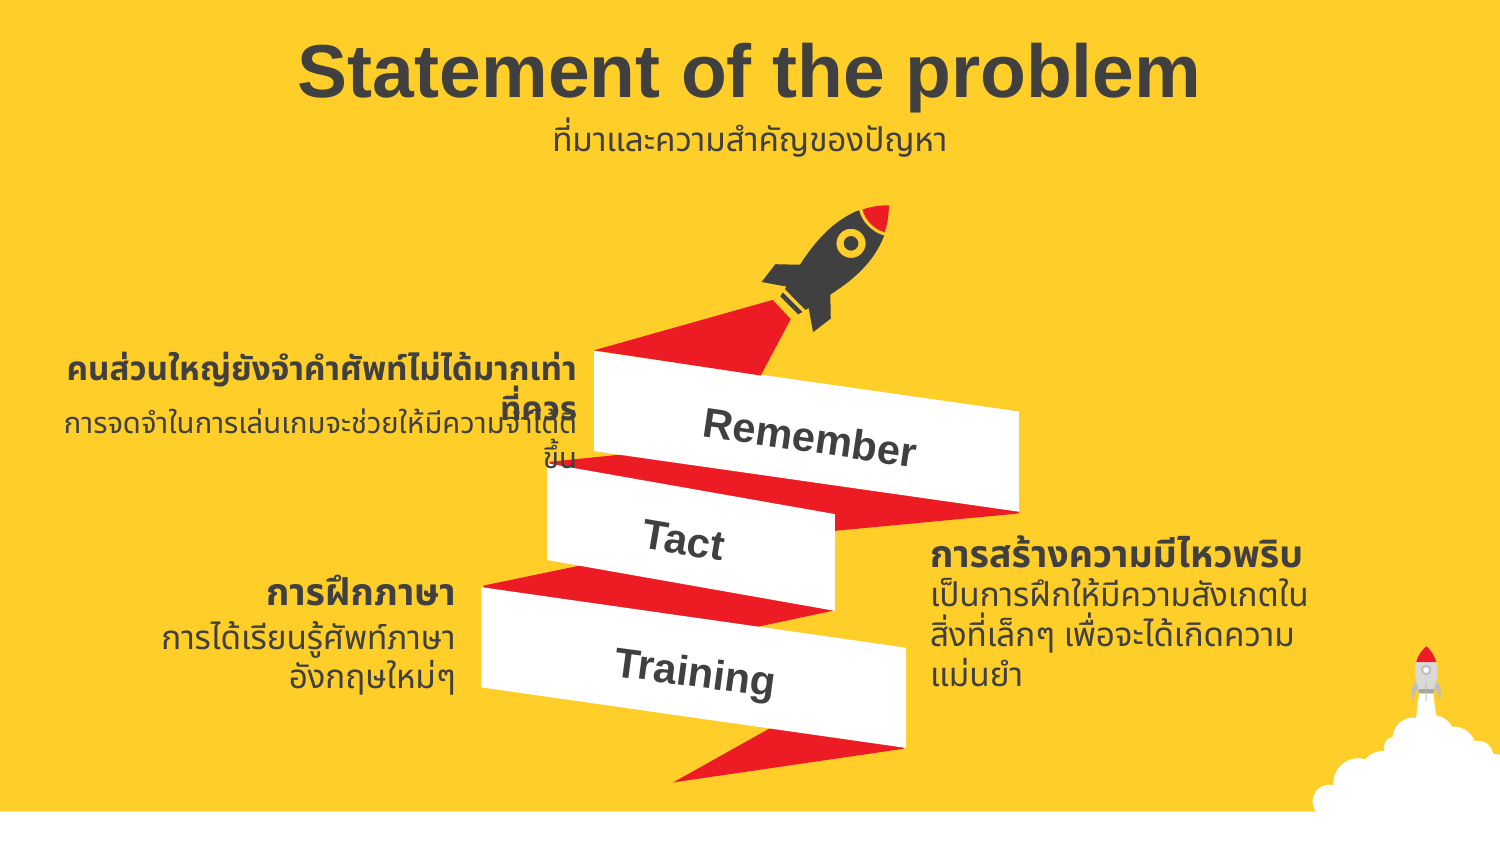

Statement of the problem
ที่มาและความสำคัญของปัญหา

คนส่วนใหญ่ยังจำคำศัพท์ไม่ได้มากเท่าที่ควร
การจดจำในการเล่นเกมจะช่วยให้มีความจำได้ดีขึ้น
Remember
Tact
การสร้างความมีไหวพริบ
เป็นการฝึกให้มีความสังเกตในสิ่งที่เล็กๆ เพื่อจะได้เกิดความแม่นยำ
การฝึกภาษา
การได้เรียนรู้ศัพท์ภาษาอังกฤษใหม่ๆ
Training